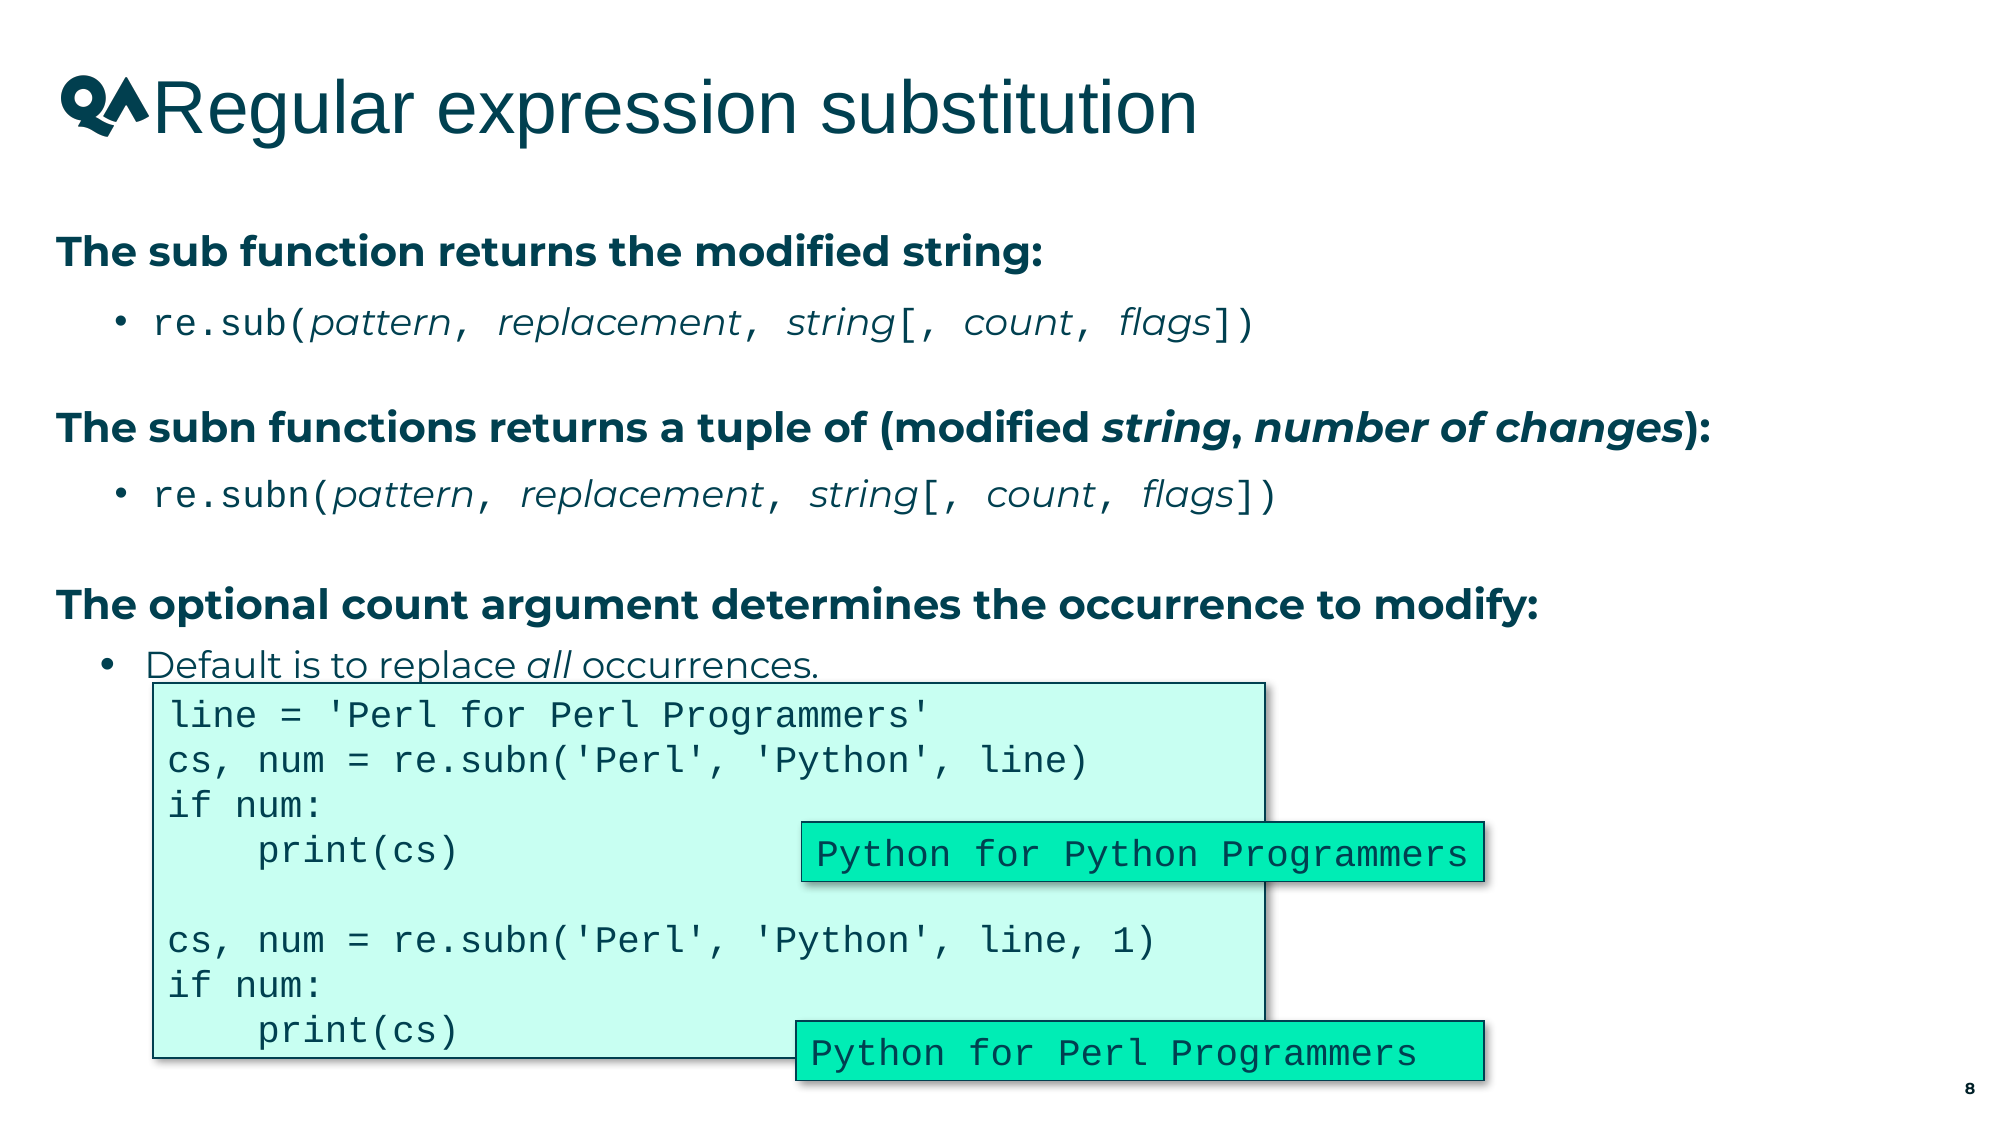

# Regular expression substitution
The sub function returns the modified string:

The subn functions returns a tuple of (modified string, number of changes):

The optional count argument determines the occurrence to modify:
Default is to replace all occurrences.

re.sub(pattern, replacement, string[, count, flags])
re.subn(pattern, replacement, string[, count, flags])
line = 'Perl for Perl Programmers'
cs, num = re.subn('Perl', 'Python', line)
if num:
    print(cs)

cs, num = re.subn('Perl', 'Python', line, 1)
if num:
    print(cs)
Python for Python Programmers
Python for Perl Programmers
8